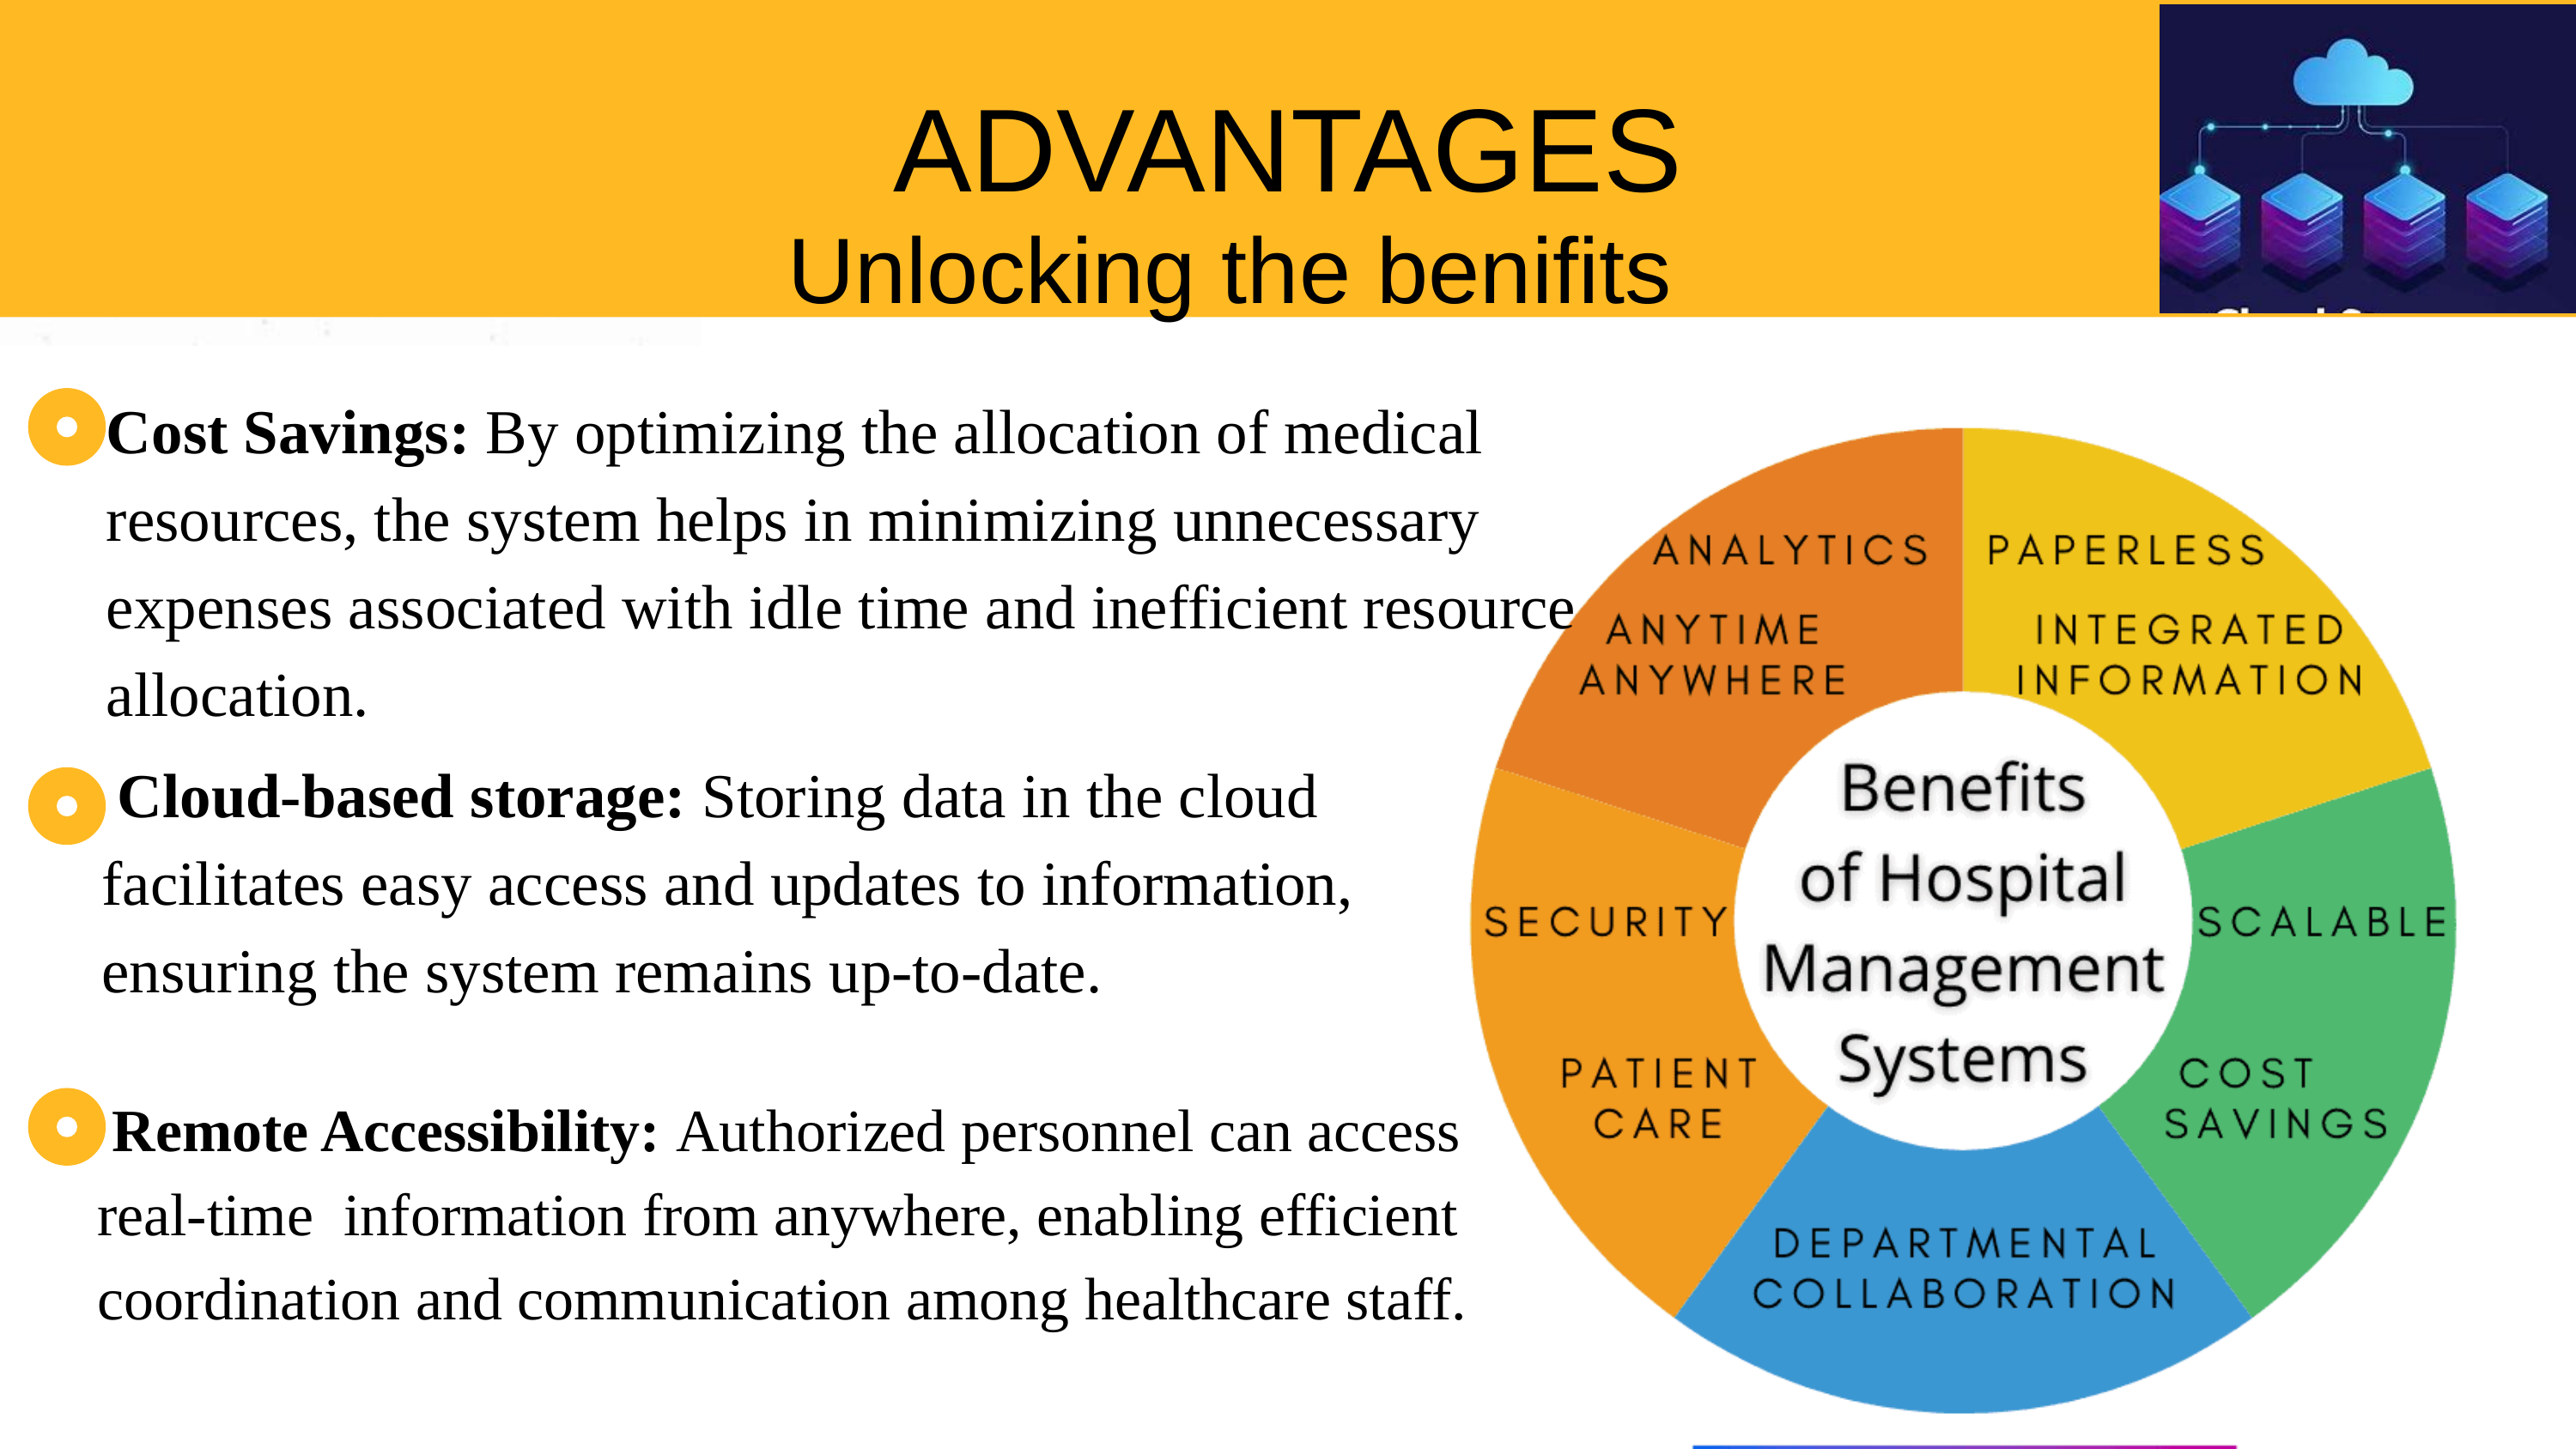

ADVANTAGES

Unlocking the benifits

Cost Savings: By optimizing the allocation of medical resources, the system helps in minimizing unnecessary expenses associated with idle time and inefficient resource allocation.

 Cloud-based storage: Storing data in the cloud facilitates easy access and updates to information, ensuring the system remains up-to-date.

 Remote Accessibility: Authorized personnel can access real-time  information from anywhere, enabling efficient coordination and communication among healthcare staff.